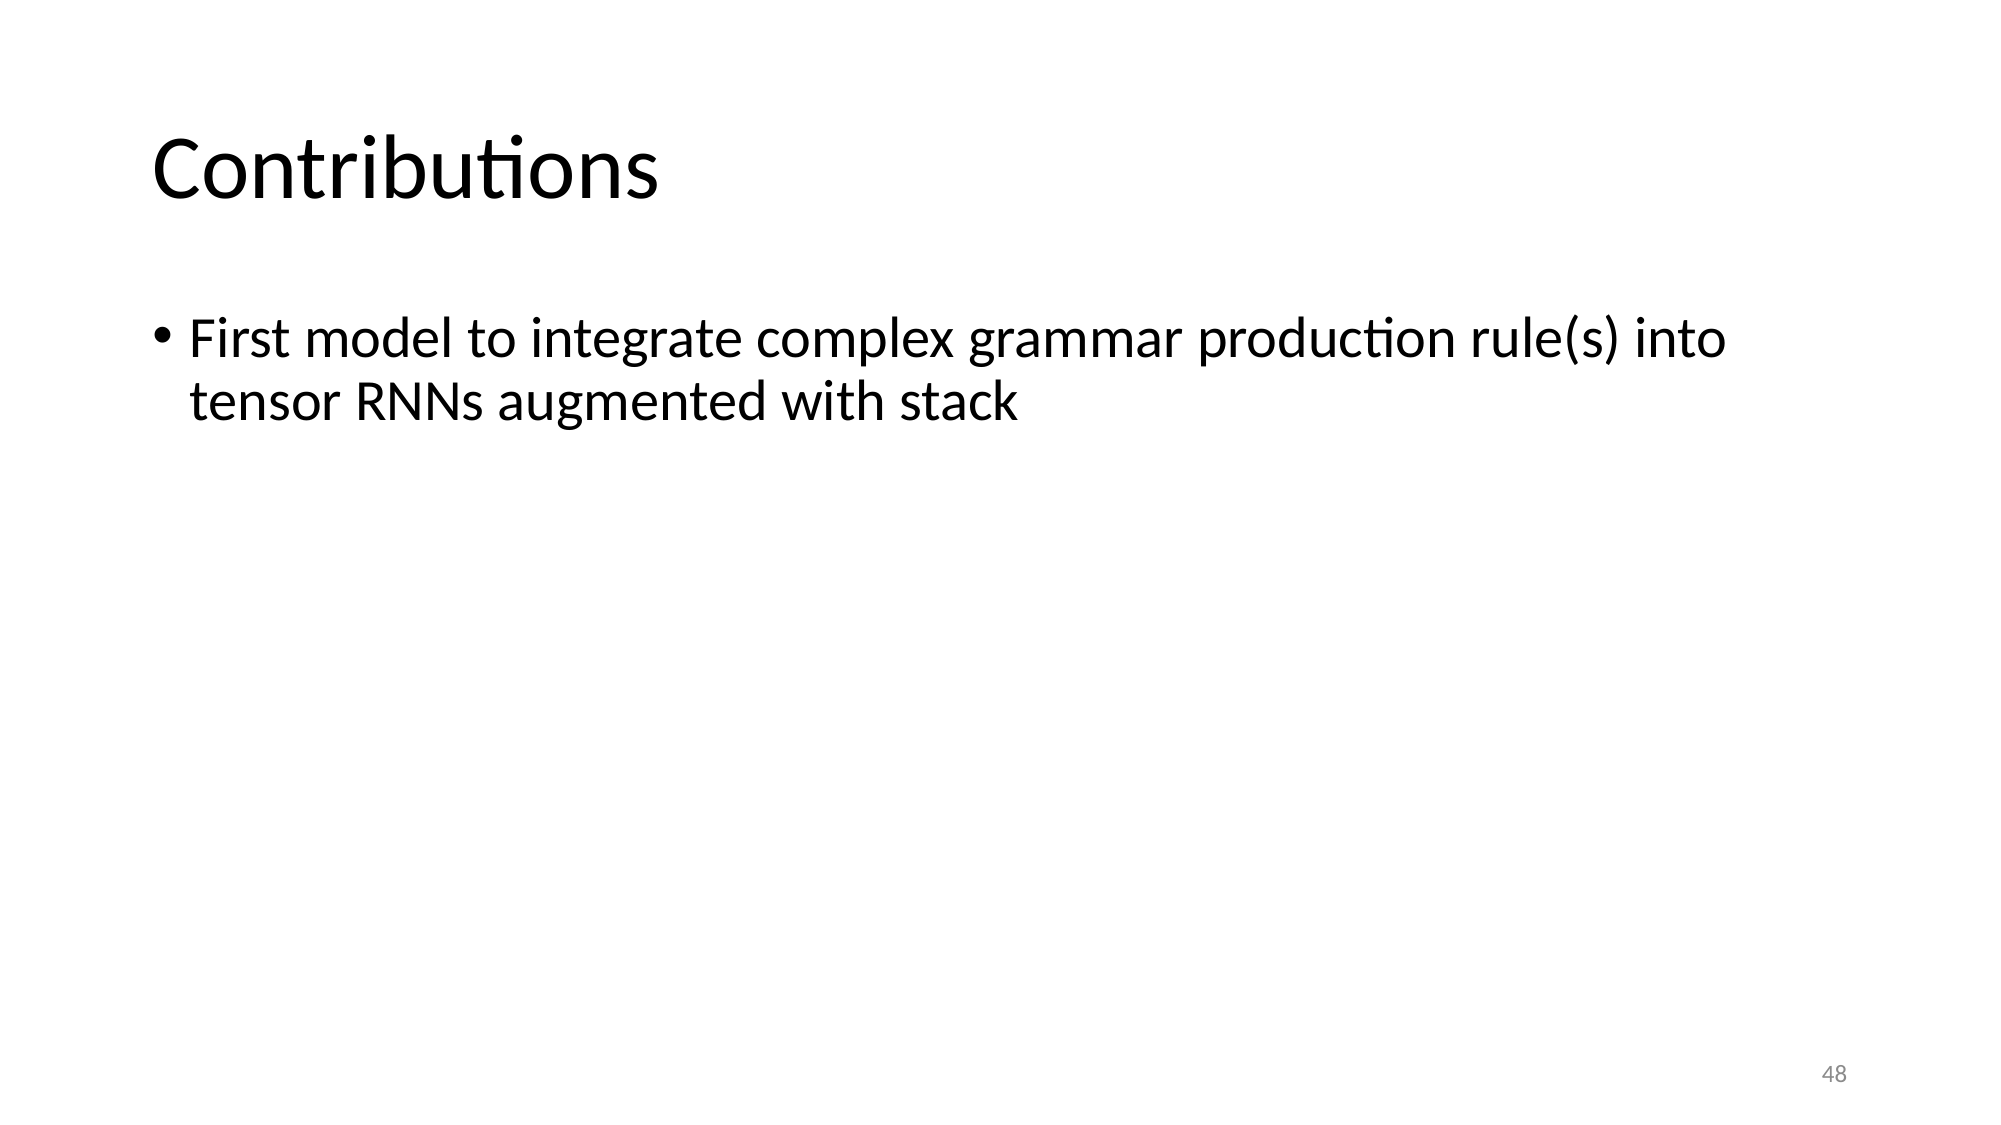

# Contributions
First model to integrate complex grammar production rule(s) into tensor RNNs augmented with stack
48